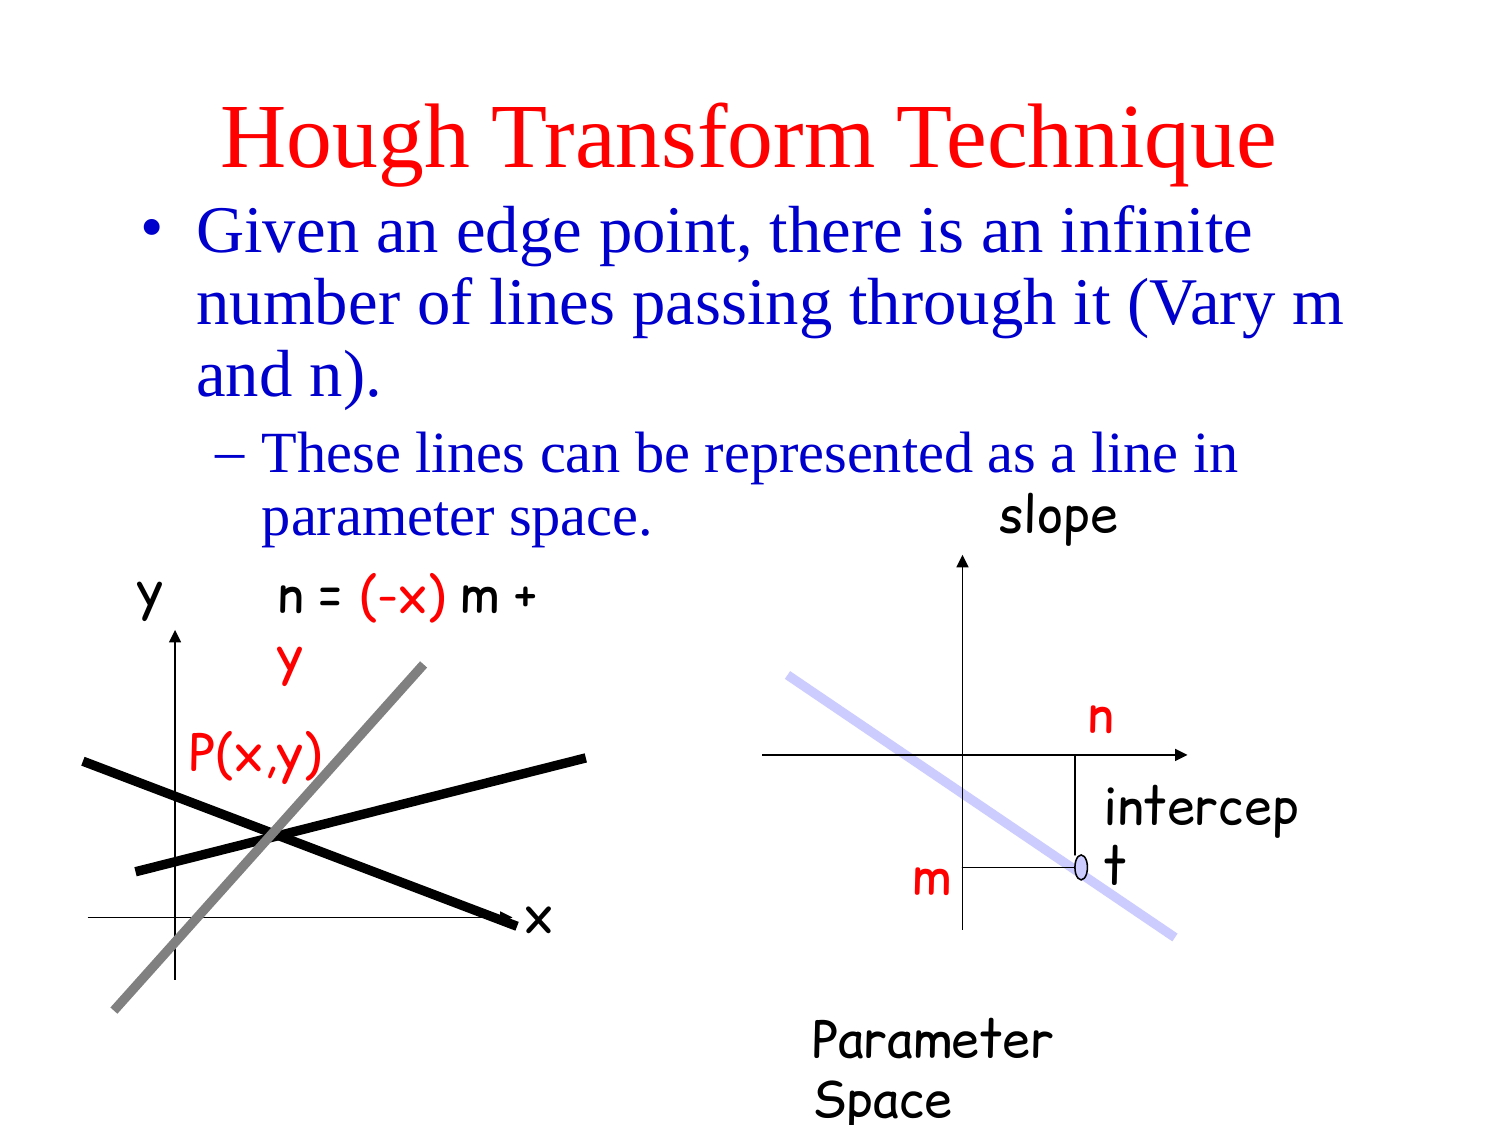

# Hough Transform Technique
Given an edge point, there is an infinite number of lines passing through it (Vary m and n).
These lines can be represented as a line in parameter space.
slope
intercept
Parameter Space
n
m

y
n = (-x) m + y

P(x,y)

x